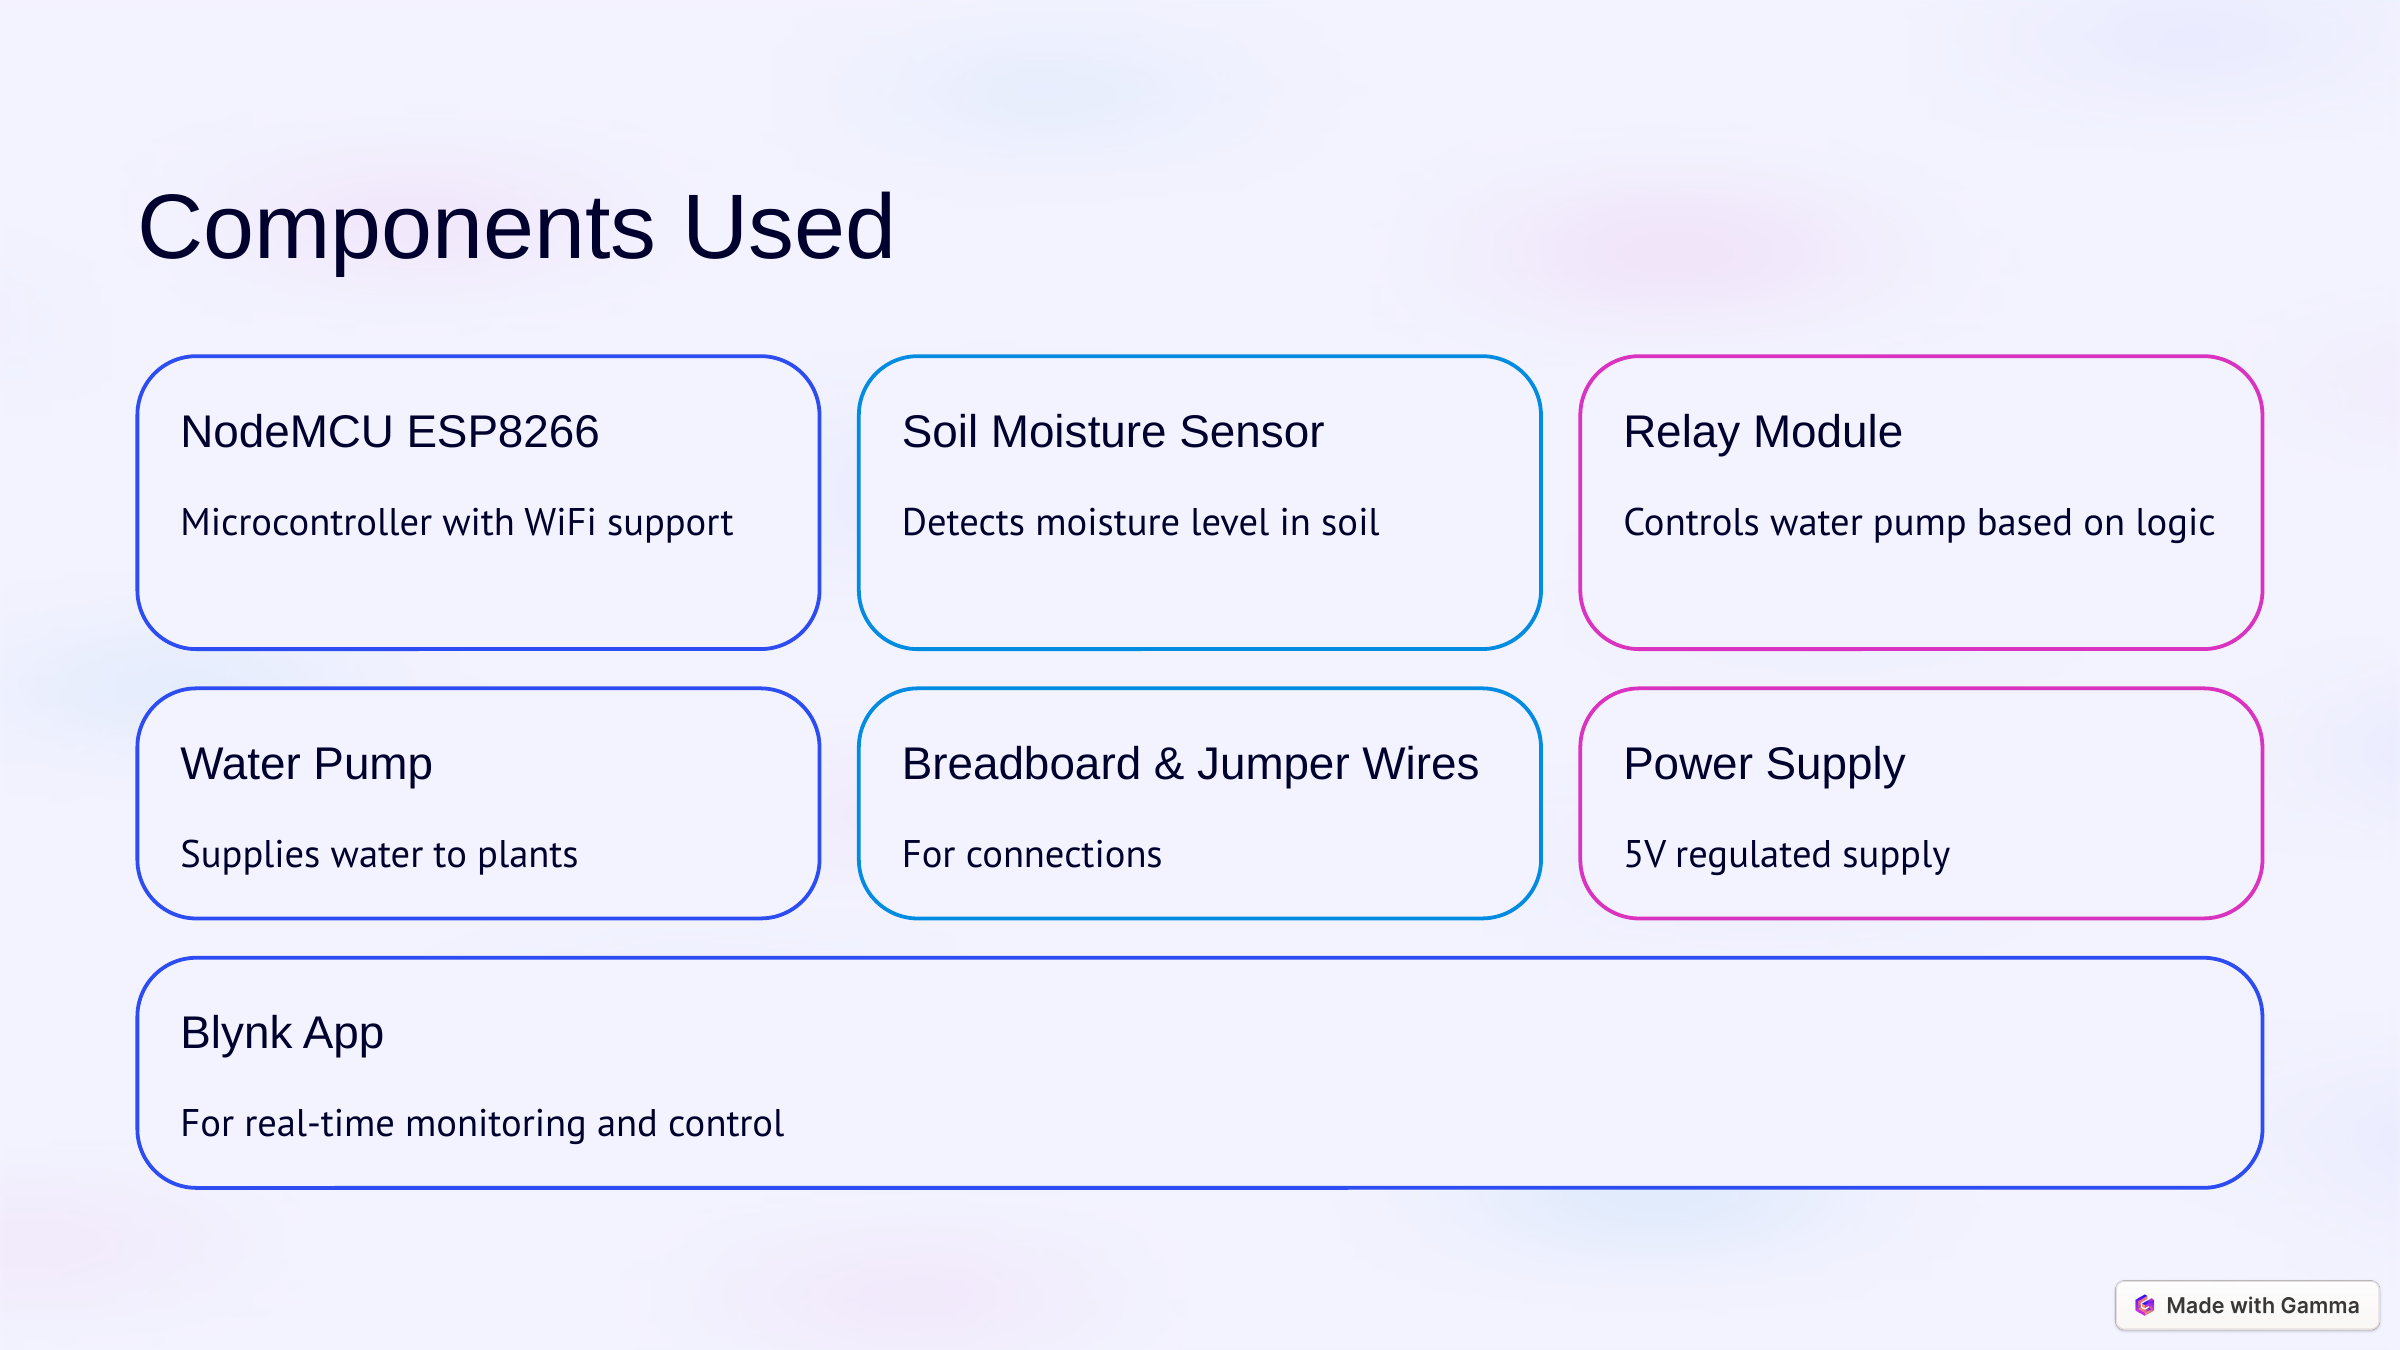

Components Used

NodeMCU ESP8266
Soil Moisture Sensor
Relay Module
Microcontroller with WiFi support
Detects moisture level in soil
Controls water pump based on logic

Water Pump
Breadboard & Jumper Wires
Power Supply
Supplies water to plants
For connections
5V regulated supply

Blynk App
For real-time monitoring and control